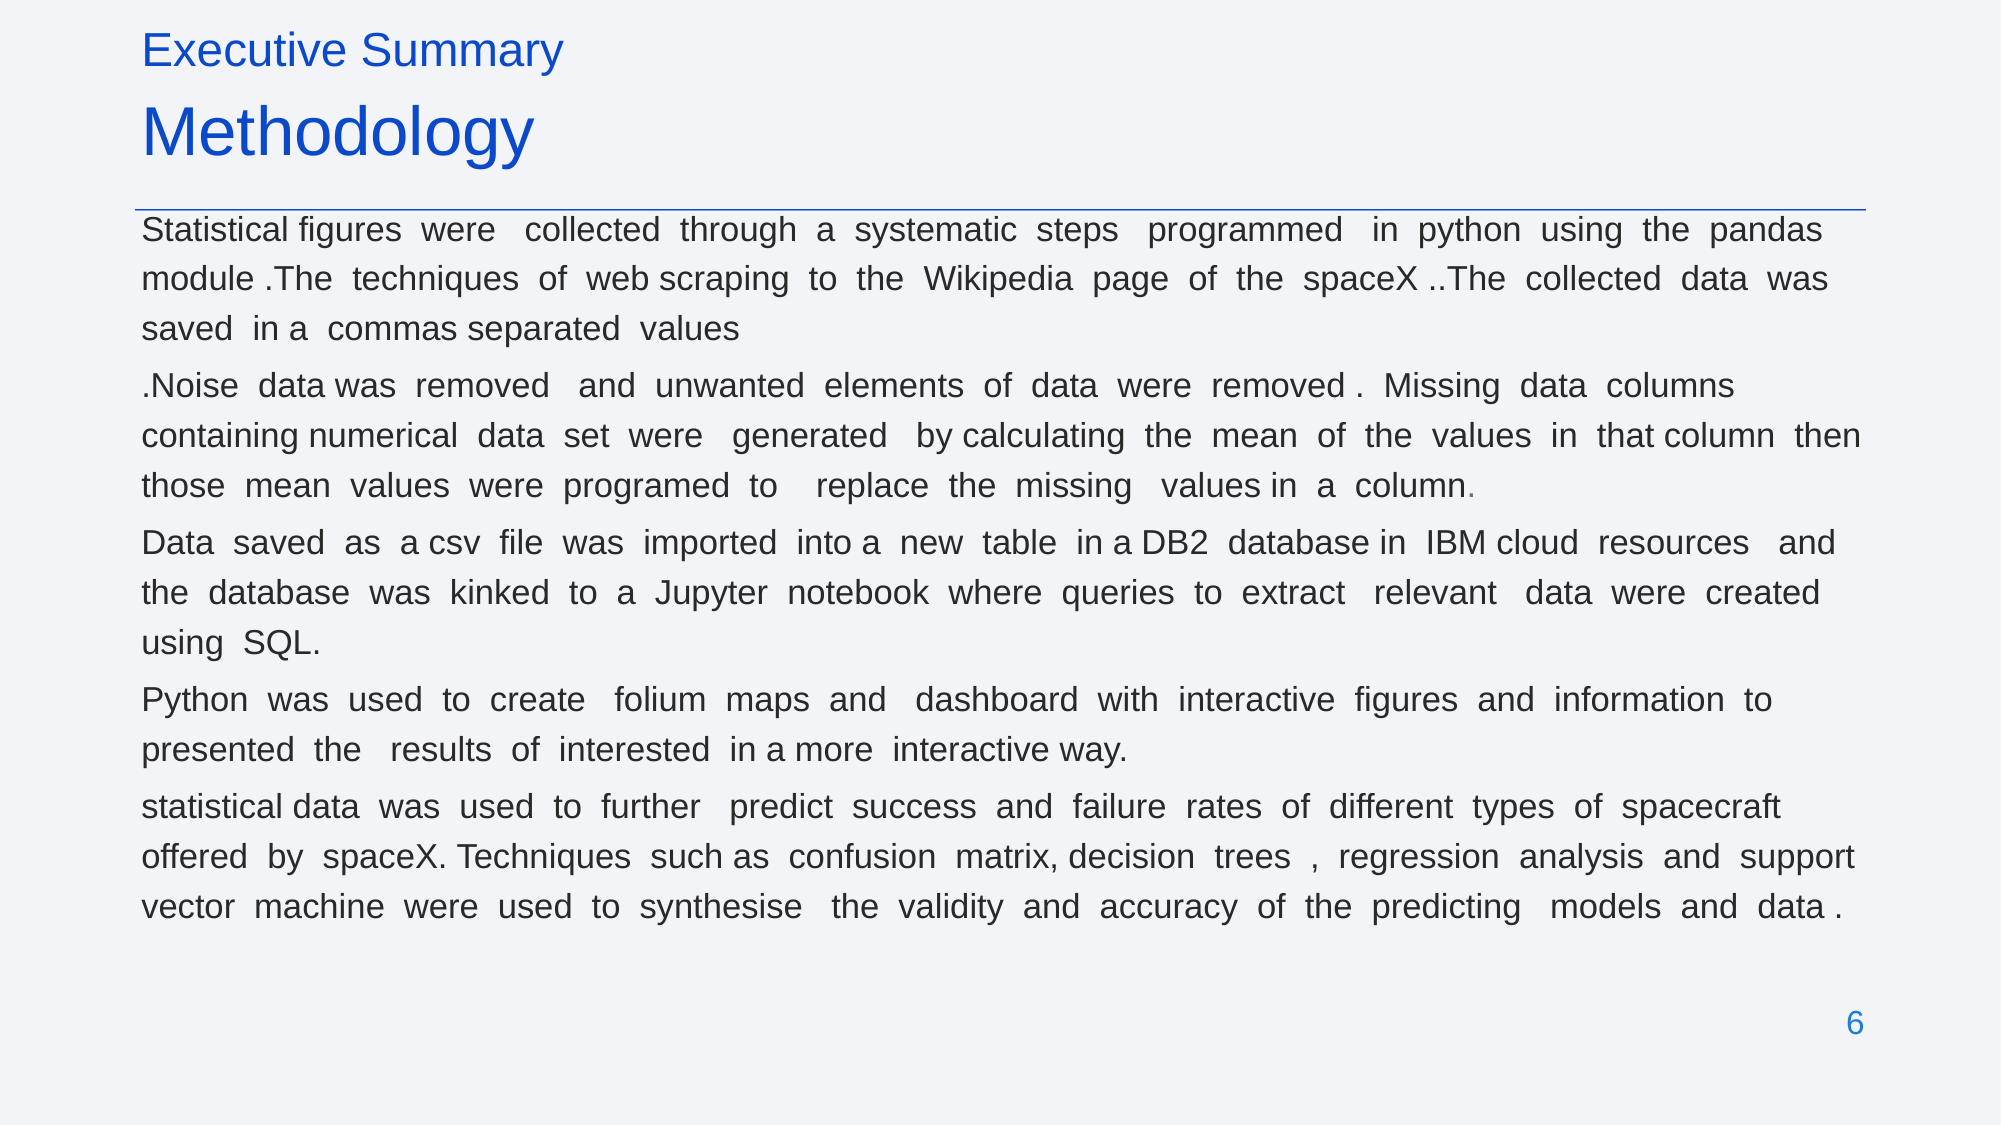

Executive Summary

Statistical figures  were   collected  through  a  systematic  steps   programmed   in  python  using  the  pandas  module .The  techniques  of  web scraping  to  the  Wikipedia  page  of  the  spaceX ..The  collected  data  was  saved  in a  commas separated  values
.Noise  data was  removed   and  unwanted  elements  of  data  were  removed .  Missing  data  columns containing numerical  data  set  were   generated   by calculating  the  mean  of  the  values  in  that column  then those  mean  values  were  programed  to    replace  the  missing   values in  a  column.
Data  saved  as  a csv  file  was  imported  into a  new  table  in a DB2  database in  IBM cloud  resources   and  the  database  was  kinked  to  a  Jupyter  notebook  where  queries  to  extract   relevant   data  were  created  using  SQL.
Python  was  used  to  create   folium  maps  and   dashboard  with  interactive  figures  and  information  to  presented  the   results  of  interested  in a more  interactive way.
statistical data  was  used  to  further   predict  success  and  failure  rates  of  different  types  of  spacecraft  offered  by  spaceX. Techniques  such as  confusion  matrix, decision  trees  ,  regression  analysis  and  support  vector  machine  were  used  to  synthesise   the  validity  and  accuracy  of  the  predicting   models  and  data .

Methodology
6